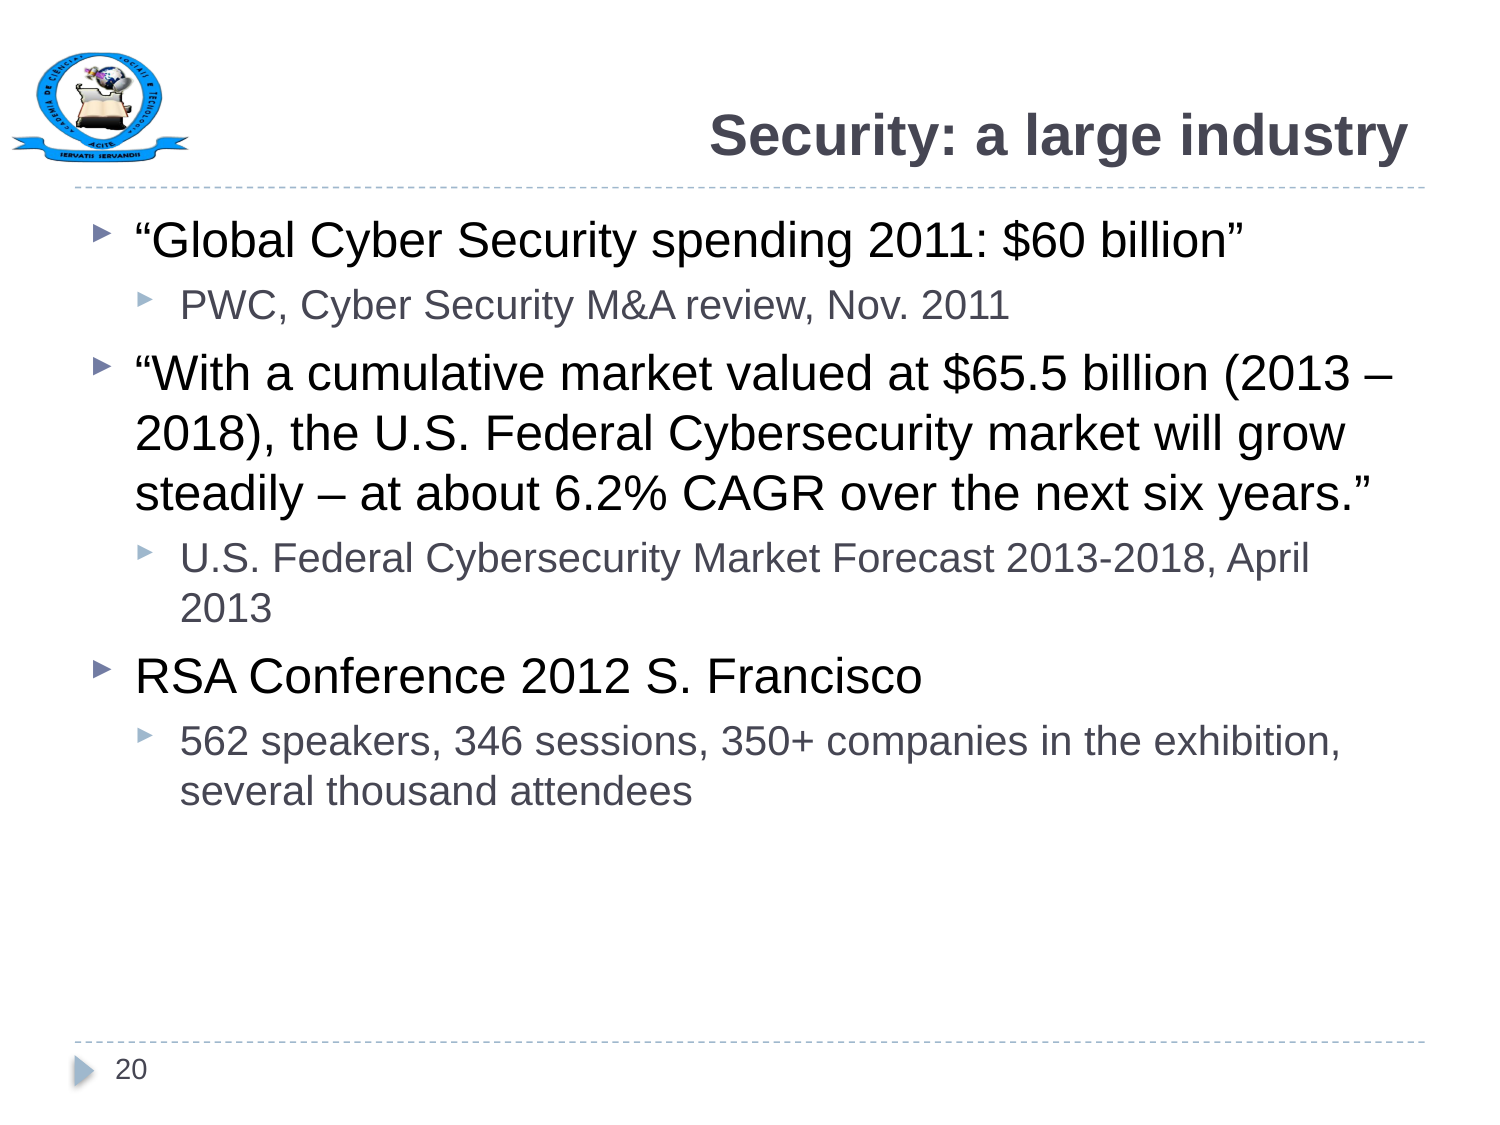

# Security: a large industry
“Global Cyber Security spending 2011: $60 billion”
PWC, Cyber Security M&A review, Nov. 2011
“With a cumulative market valued at $65.5 billion (2013 – 2018), the U.S. Federal Cybersecurity market will grow steadily – at about 6.2% CAGR over the next six years.”
U.S. Federal Cybersecurity Market Forecast 2013-2018, April 2013
RSA Conference 2012 S. Francisco
562 speakers, 346 sessions, 350+ companies in the exhibition, several thousand attendees
20